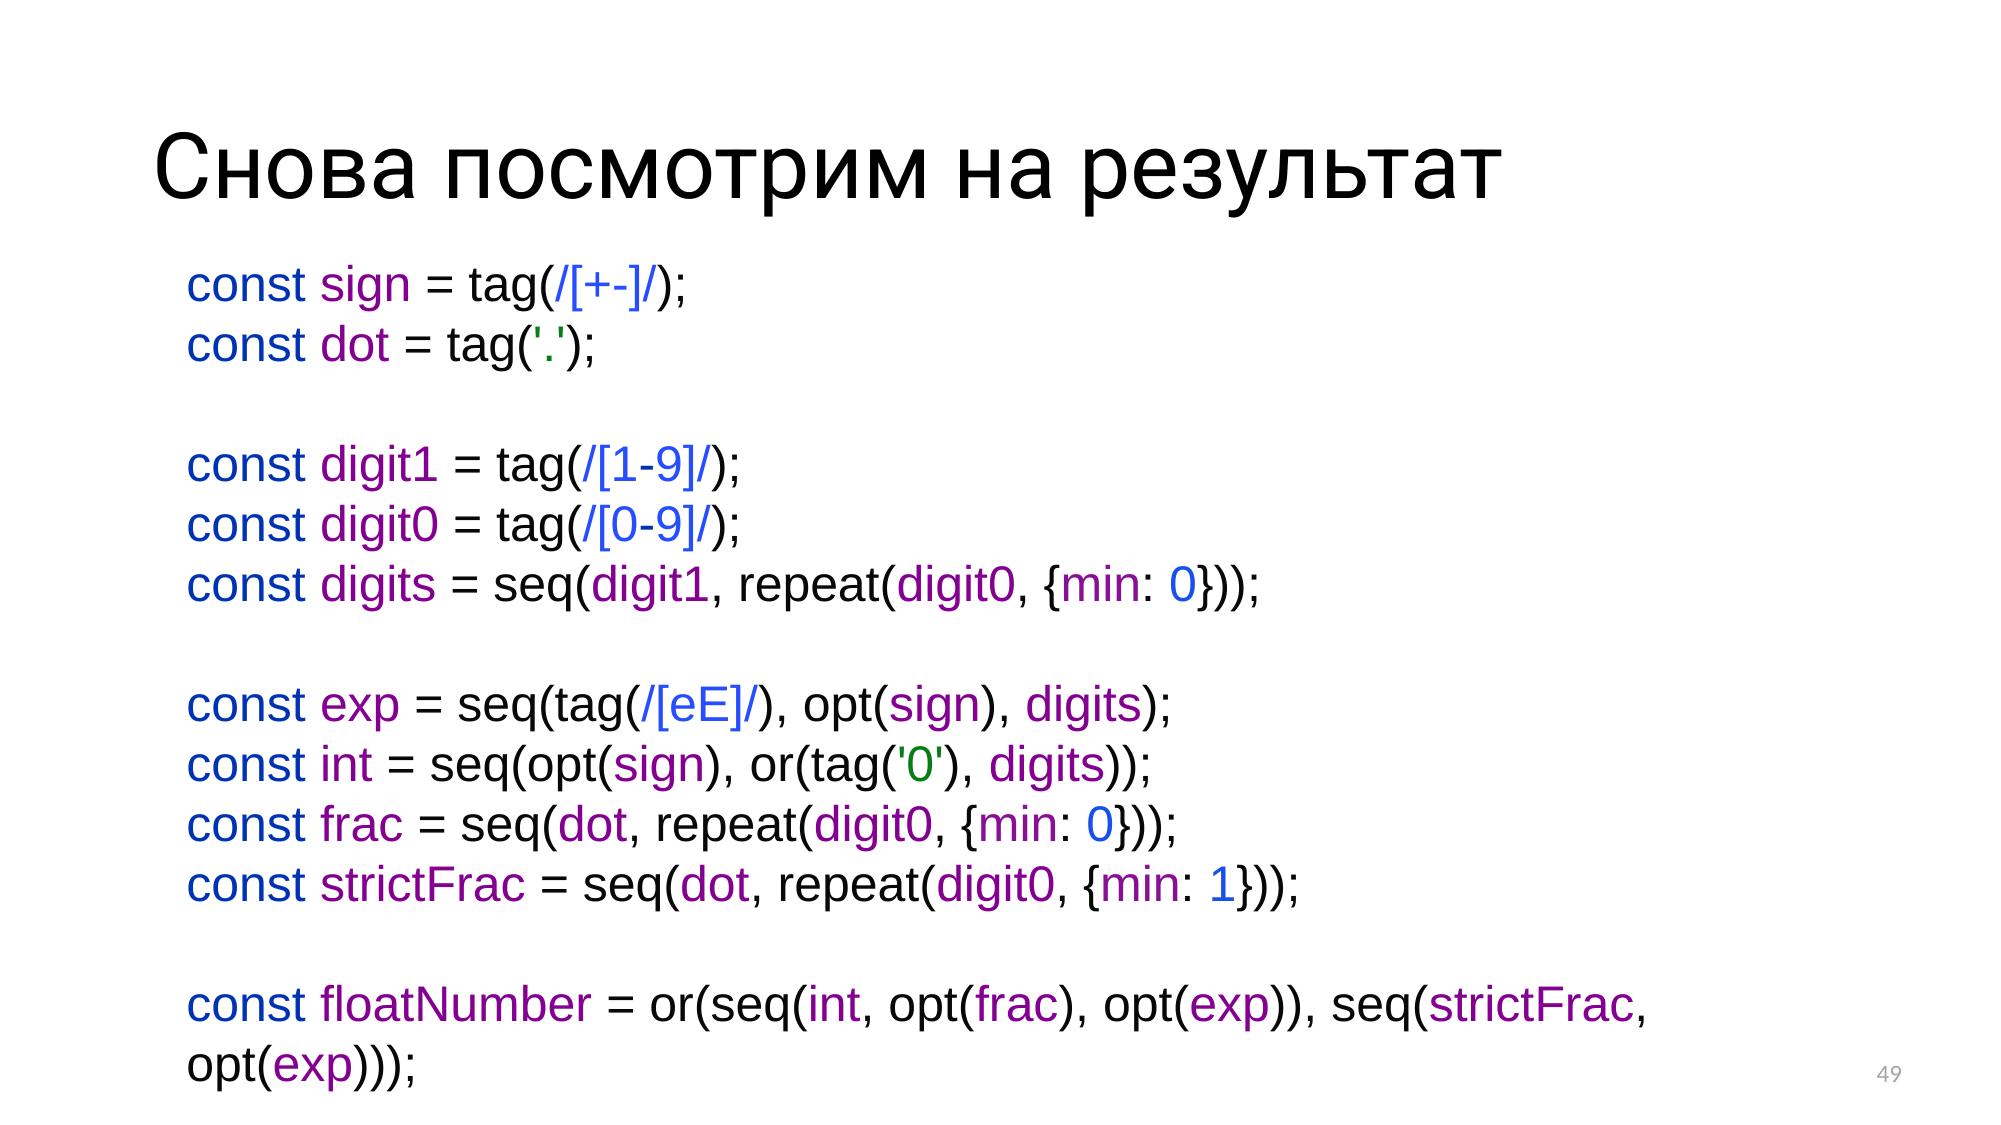

# Снова посмотрим на результат
const sign = tag(/[+-]/);
const dot = tag('.');
const digit1 = tag(/[1-9]/);
const digit0 = tag(/[0-9]/);
const digits = seq(digit1, repeat(digit0, {min: 0}));
const exp = seq(tag(/[eE]/), opt(sign), digits);
const int = seq(opt(sign), or(tag('0'), digits));
const frac = seq(dot, repeat(digit0, {min: 0}));
const strictFrac = seq(dot, repeat(digit0, {min: 1}));
const floatNumber = or(seq(int, opt(frac), opt(exp)), seq(strictFrac, opt(exp)));
49